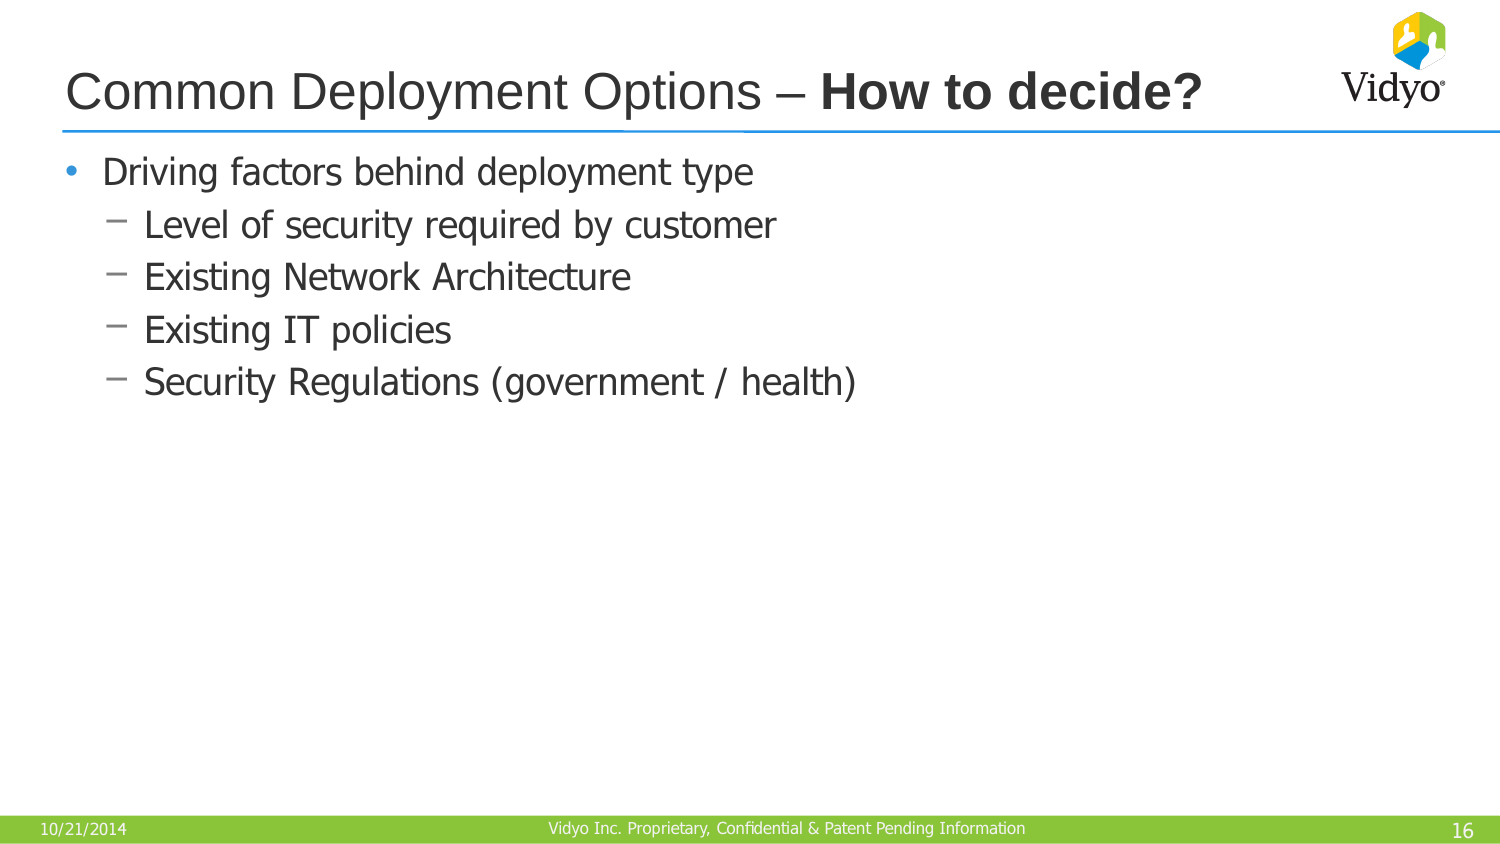

# Common Deployment Options – How to decide?
Driving factors behind deployment type
Level of security required by customer
Existing Network Architecture
Existing IT policies
Security Regulations (government / health)